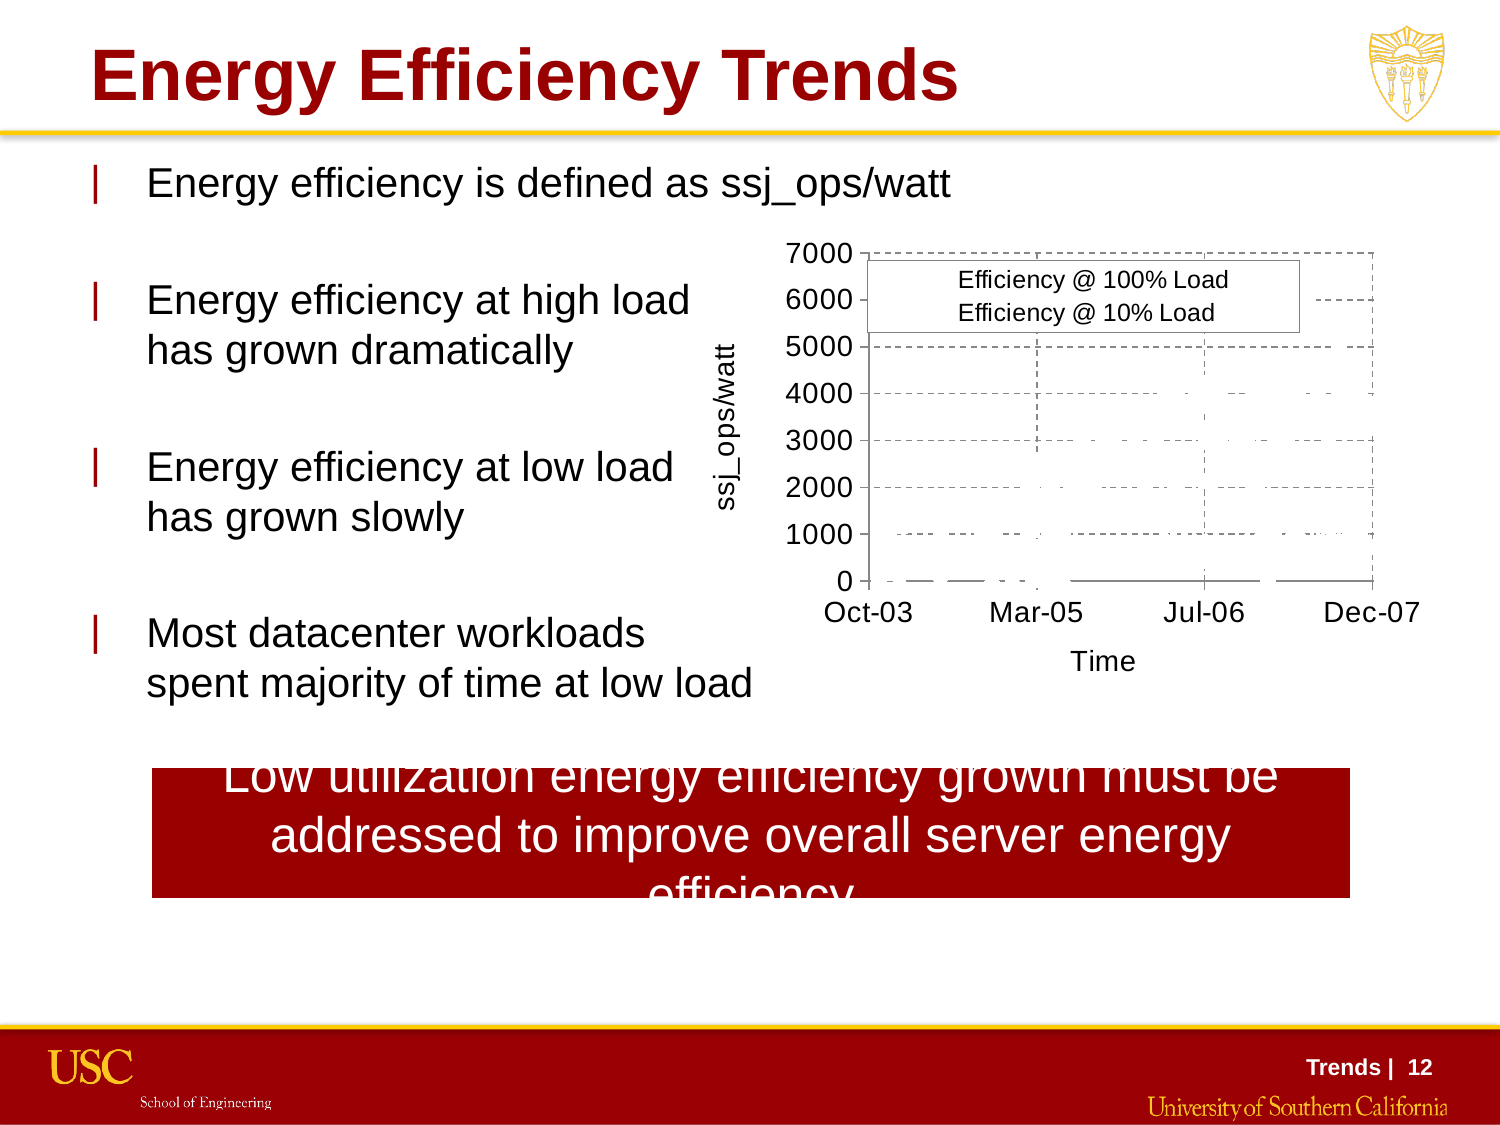

# Energy Efficiency Trends
Energy efficiency is defined as ssj_ops/watt

Energy efficiency at high load
has grown dramatically

Energy efficiency at low load
has grown slowly

Most datacenter workloads
spent majority of time at low load

### Chart

| Category |  |  |
|---|---|---|
Low utilization energy efficiency growth must be addressed to improve overall server energy efficiency
Trends |  12